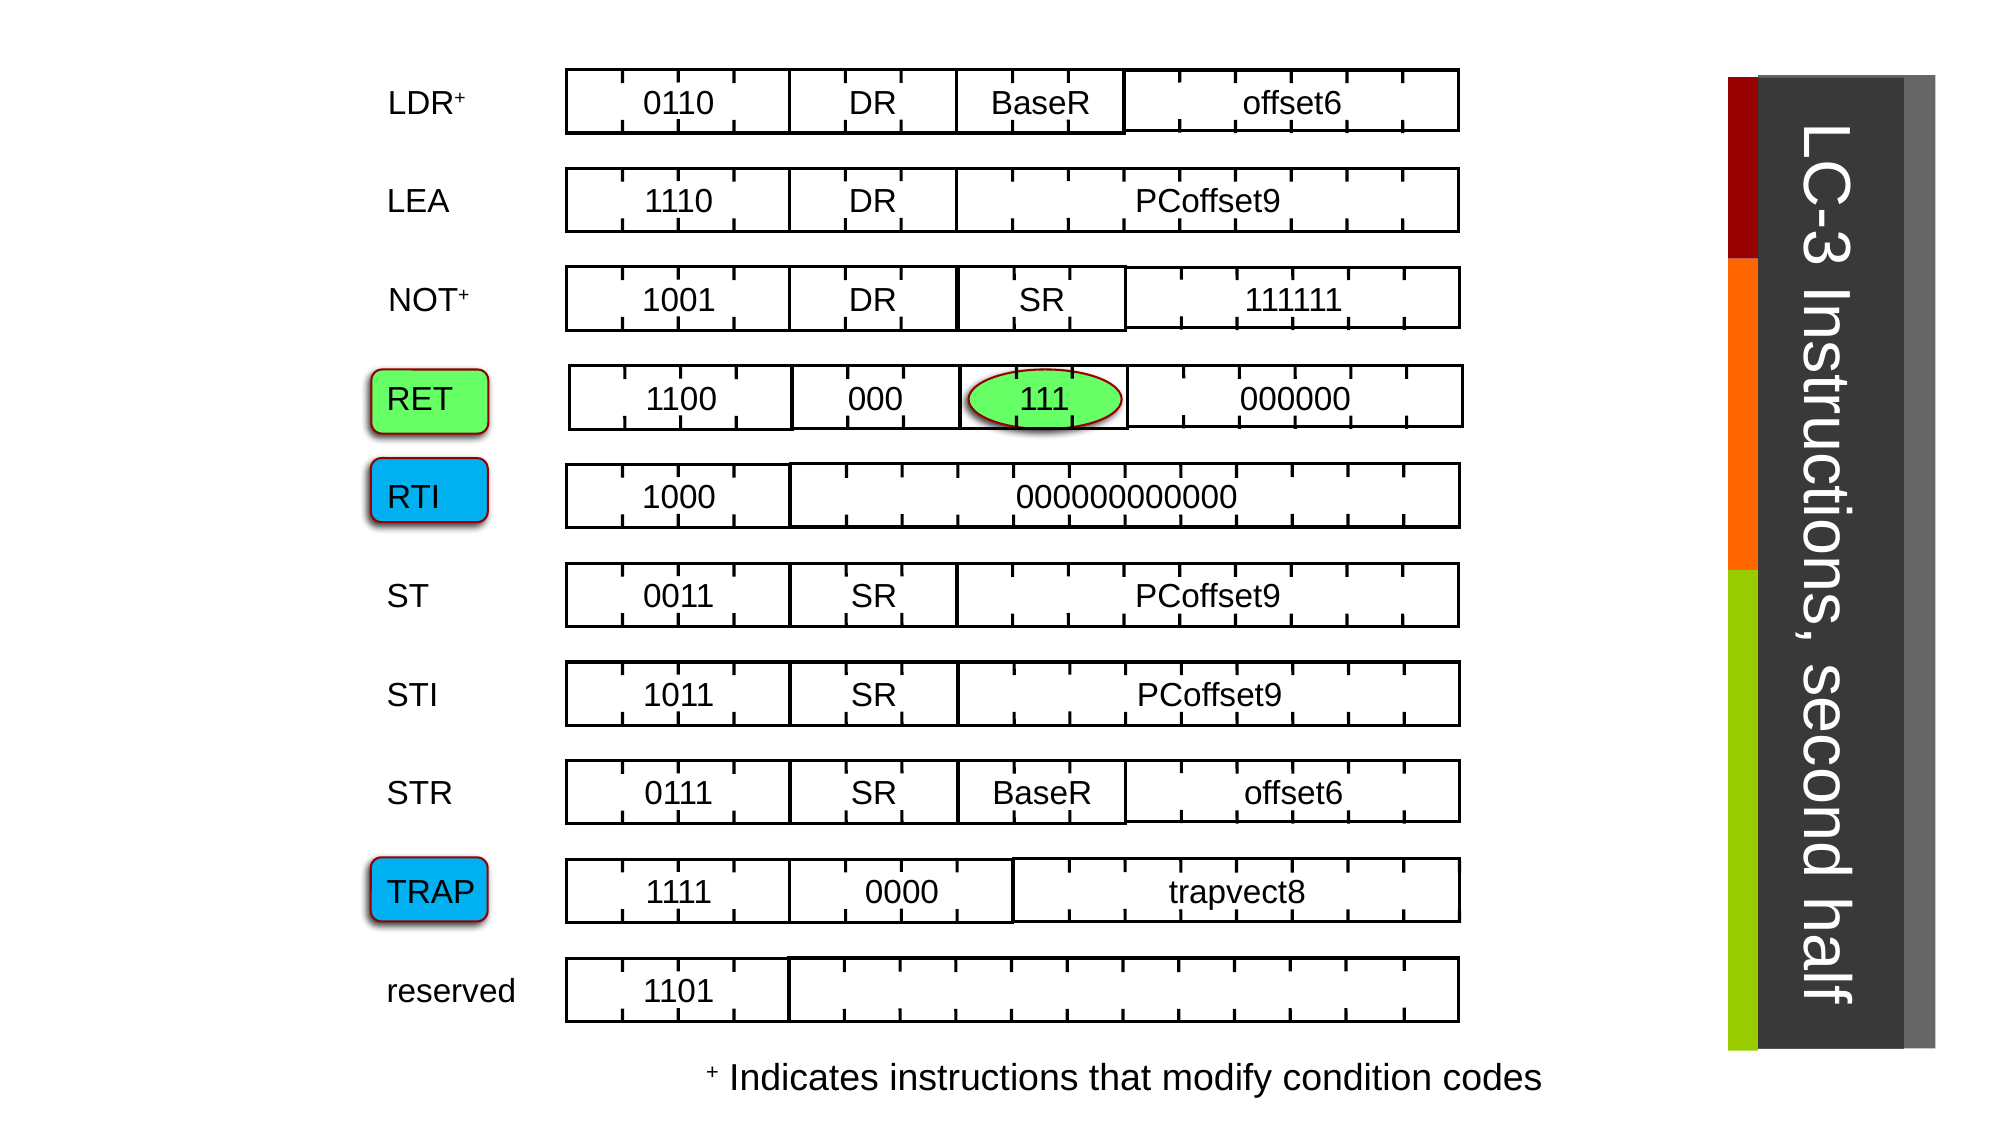

LDR+
0110
DR
BaseR
offset6
# LC-3 Instructions, second half

LEA
1110
DR
PCoffset9

NOT+
1001
DR
SR
111111

RET
1100
000
111
000000

RTI
1000
000000000000

ST
0011
SR
PCoffset9

STI
1011
SR
PCoffset9

STR
0111
SR
BaseR
offset6

TRAP
1111
0000
trapvect8

reserved
1101
+ Indicates instructions that modify condition codes